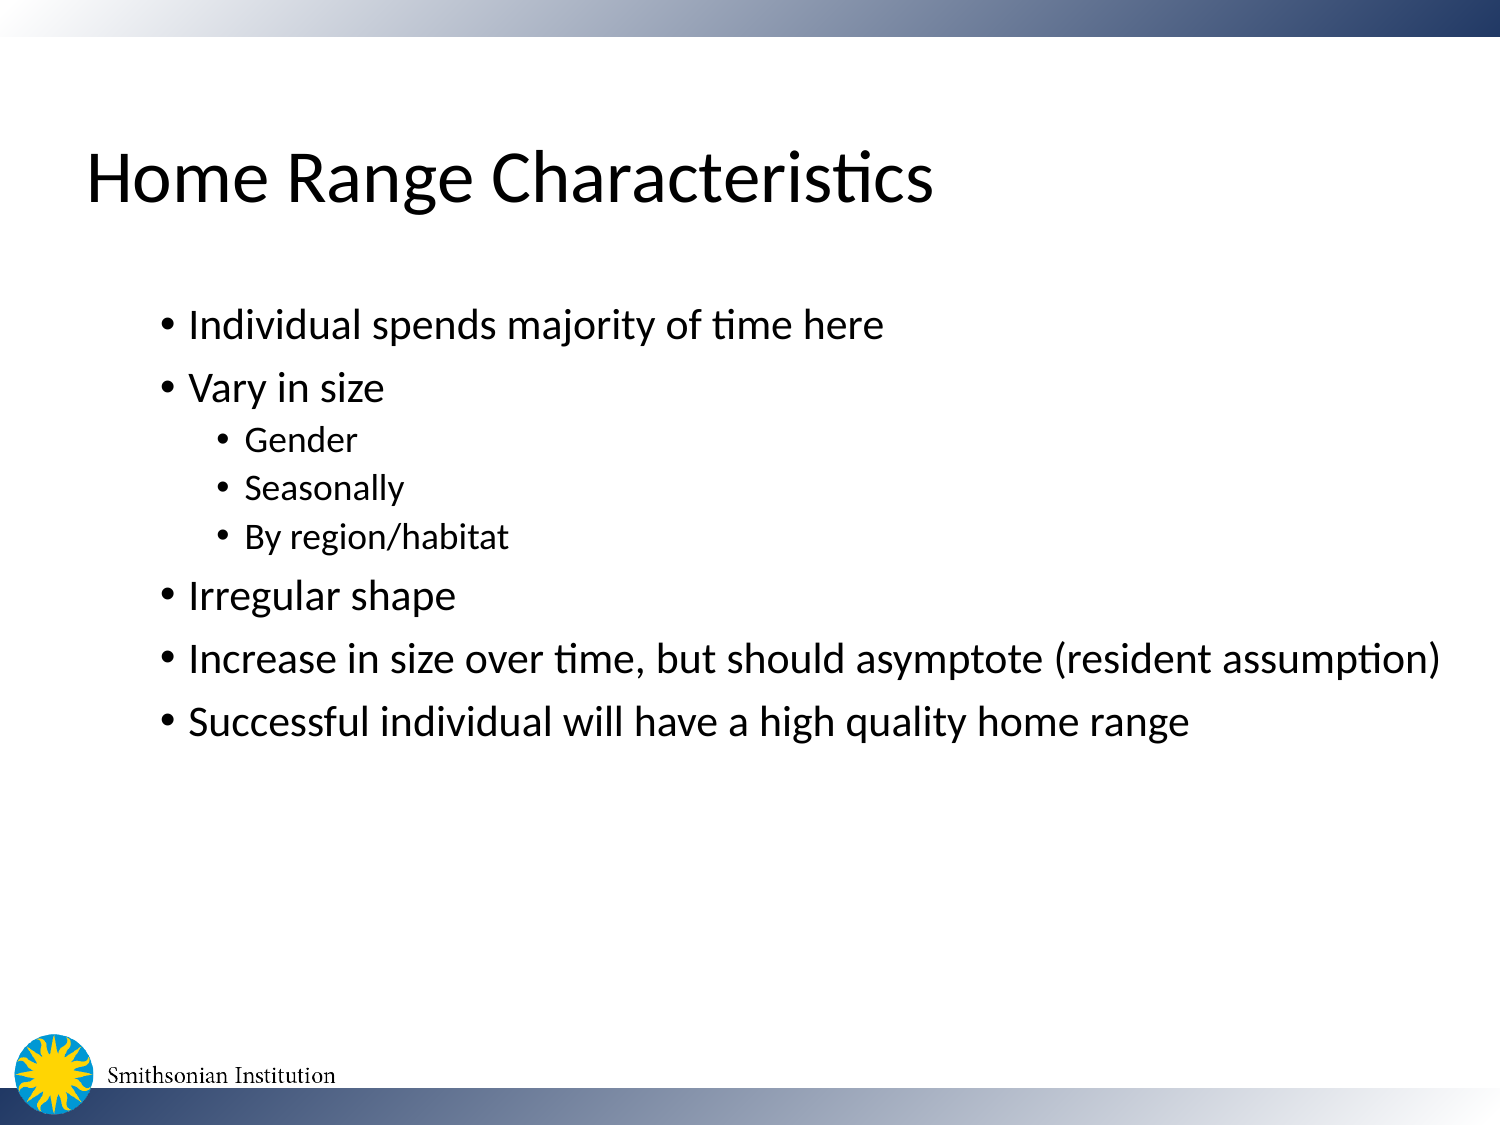

Home Range Characteristics
Individual spends majority of time here
Vary in size
Gender
Seasonally
By region/habitat
Irregular shape
Increase in size over time, but should asymptote (resident assumption)
Successful individual will have a high quality home range